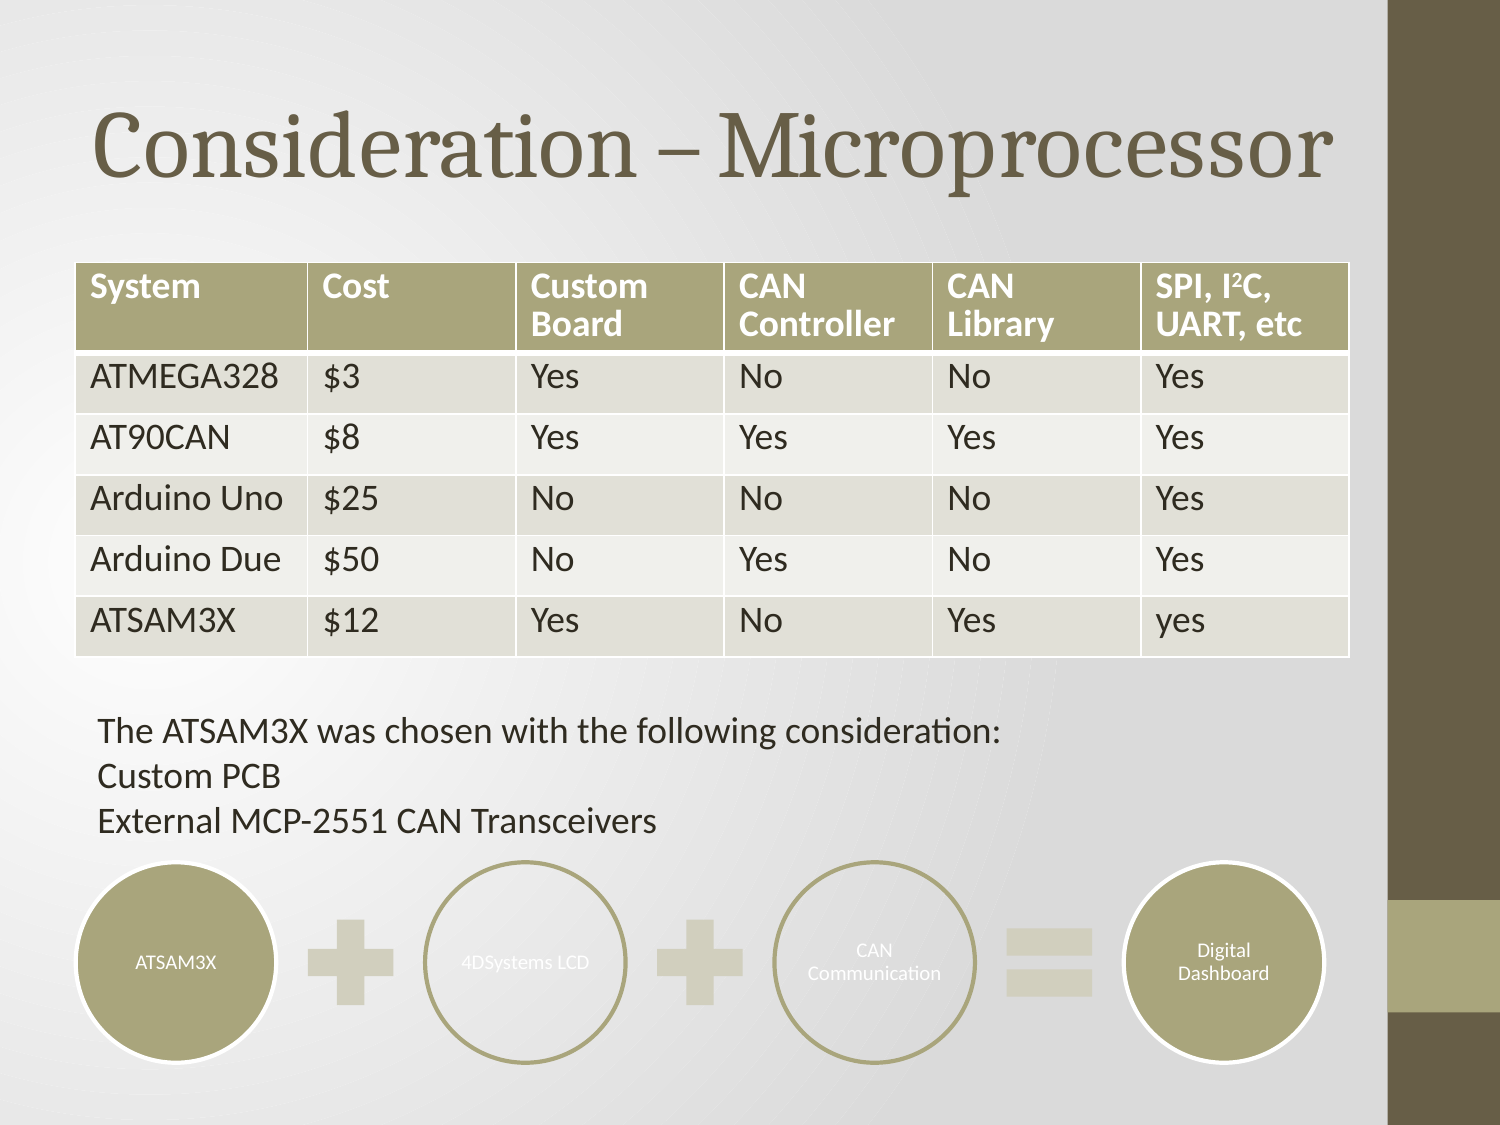

# Consideration – Microprocessor
| System | Cost | Custom Board | CAN Controller | CAN Library | SPI, I2C, UART, etc |
| --- | --- | --- | --- | --- | --- |
| ATMEGA328 | $3 | Yes | No | No | Yes |
| AT90CAN | $8 | Yes | Yes | Yes | Yes |
| Arduino Uno | $25 | No | No | No | Yes |
| Arduino Due | $50 | No | Yes | No | Yes |
| ATSAM3X | $12 | Yes | No | Yes | yes |
The ATSAM3X was chosen with the following consideration:
Custom PCB
External MCP-2551 CAN Transceivers
ATSAM3X

4DSystems LCD

CAN Communication

Digital Dashboard